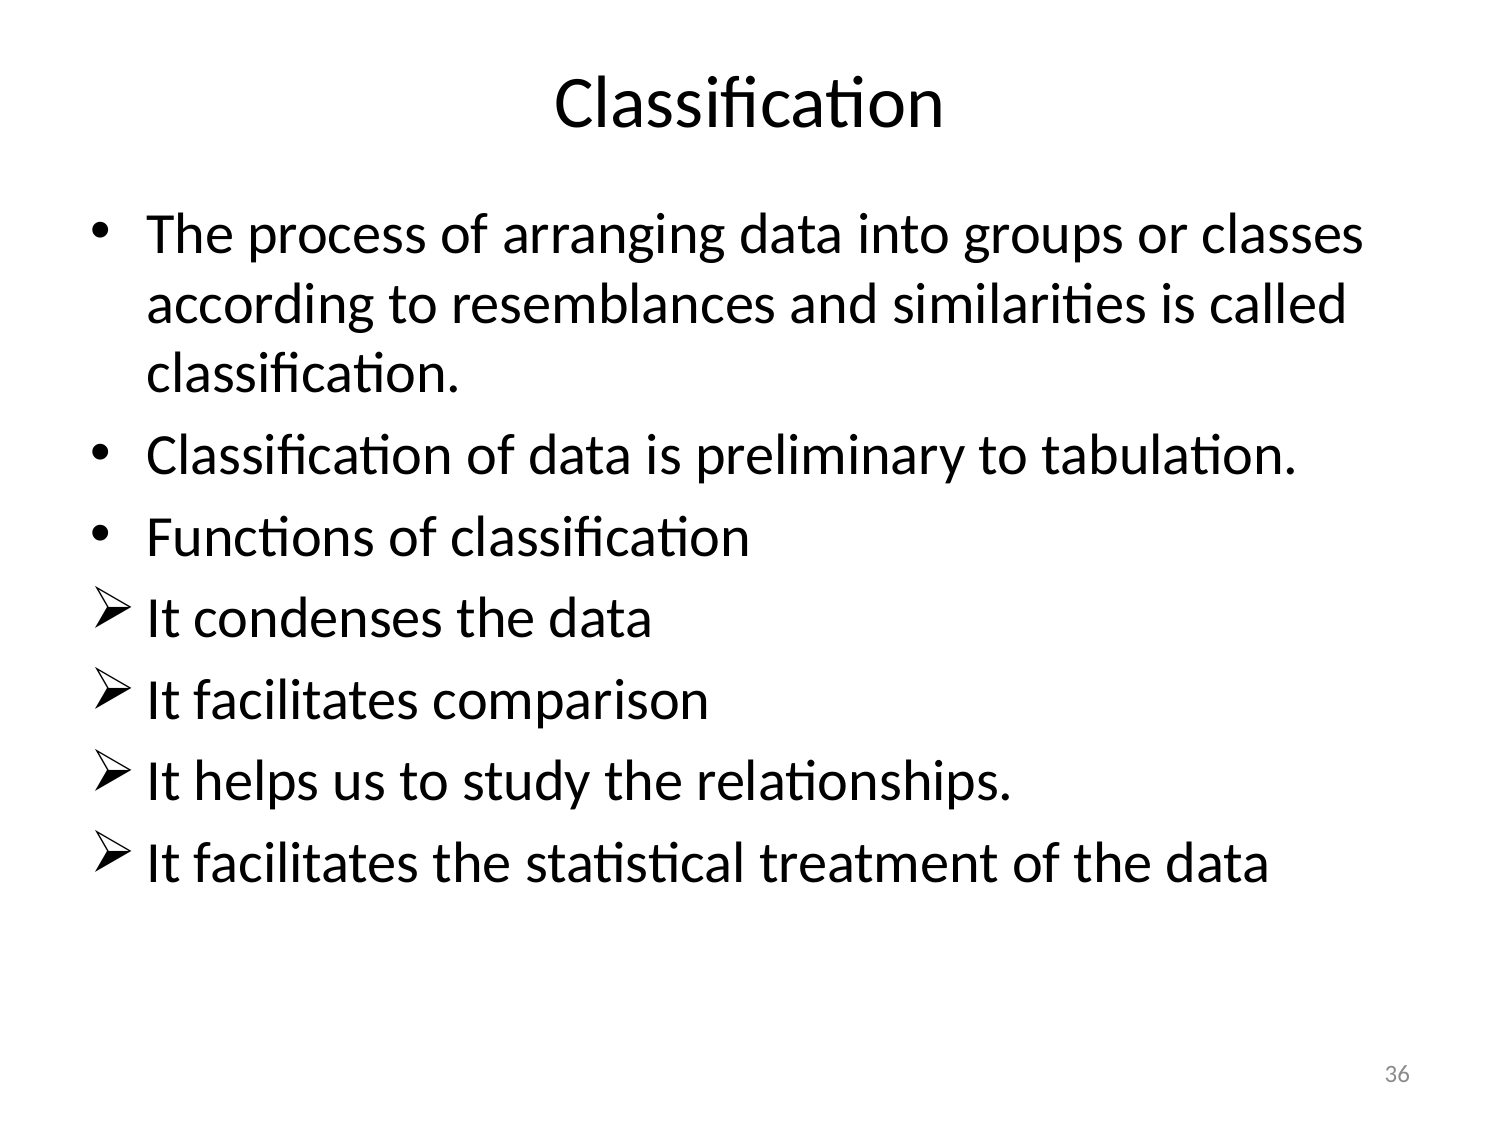

# Classification
The process of arranging data into groups or classes according to resemblances and similarities is called classification.
Classification of data is preliminary to tabulation.
Functions of classification
It condenses the data
It facilitates comparison
It helps us to study the relationships.
It facilitates the statistical treatment of the data

36